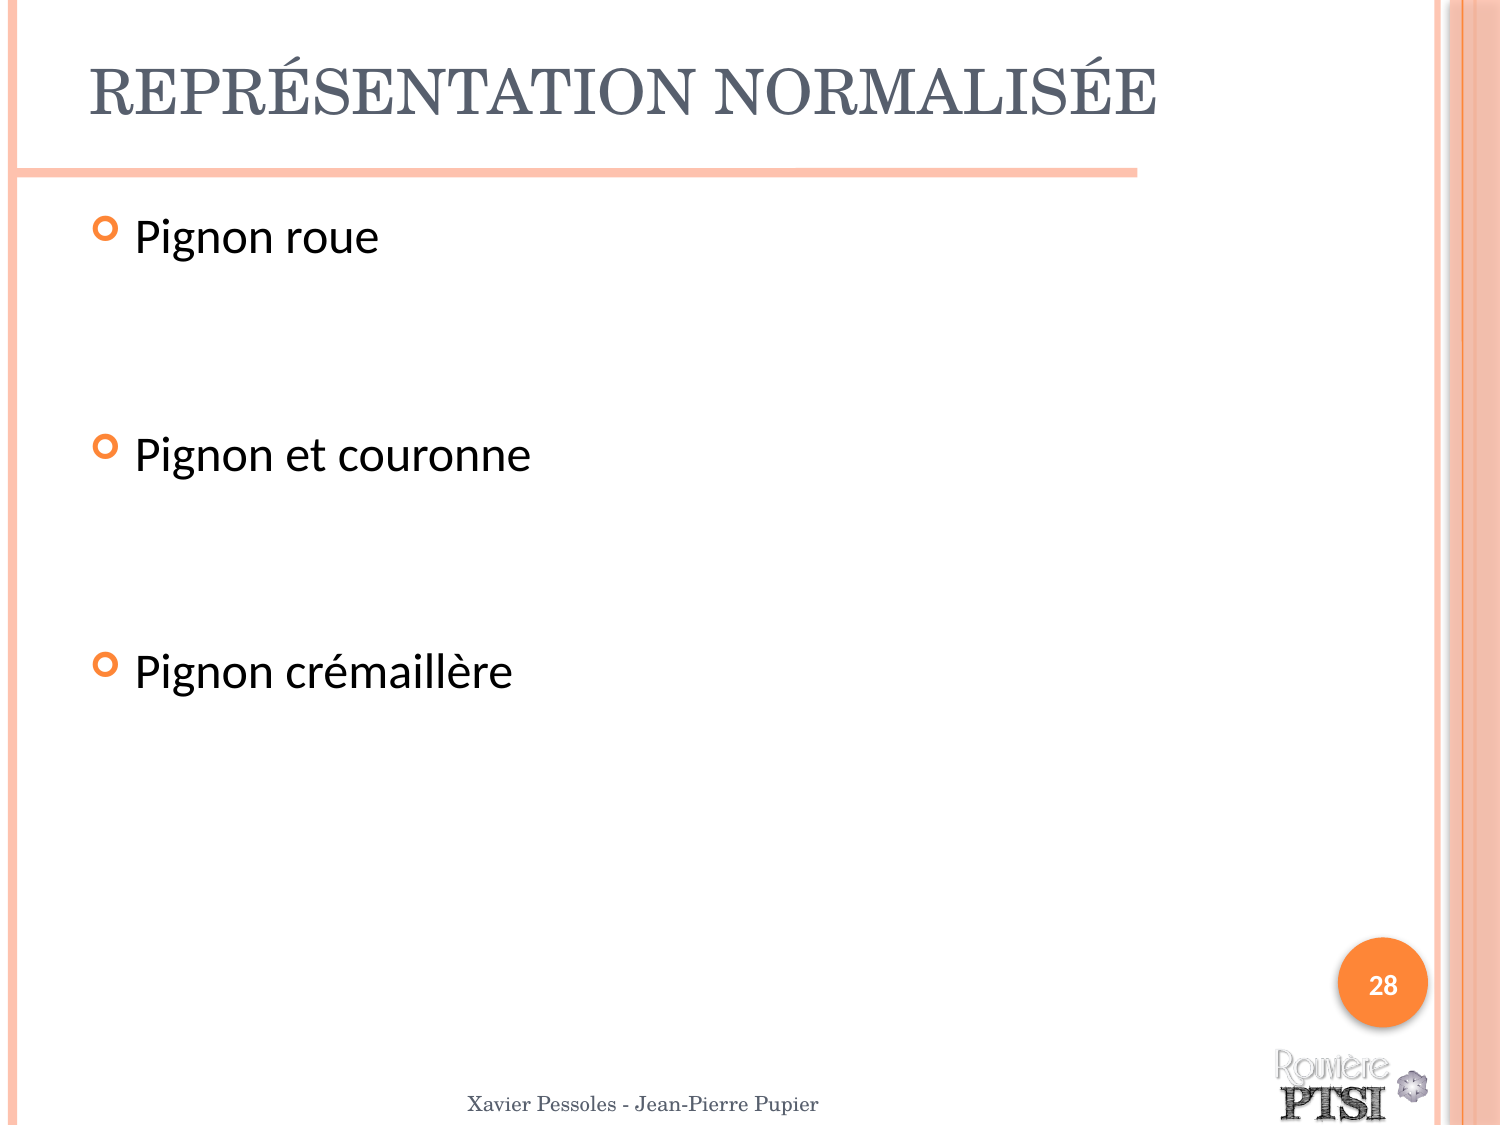

# Représentation normalisée
Pignon roue

Pignon et couronne

Pignon crémaillère
28
Xavier Pessoles - Jean-Pierre Pupier